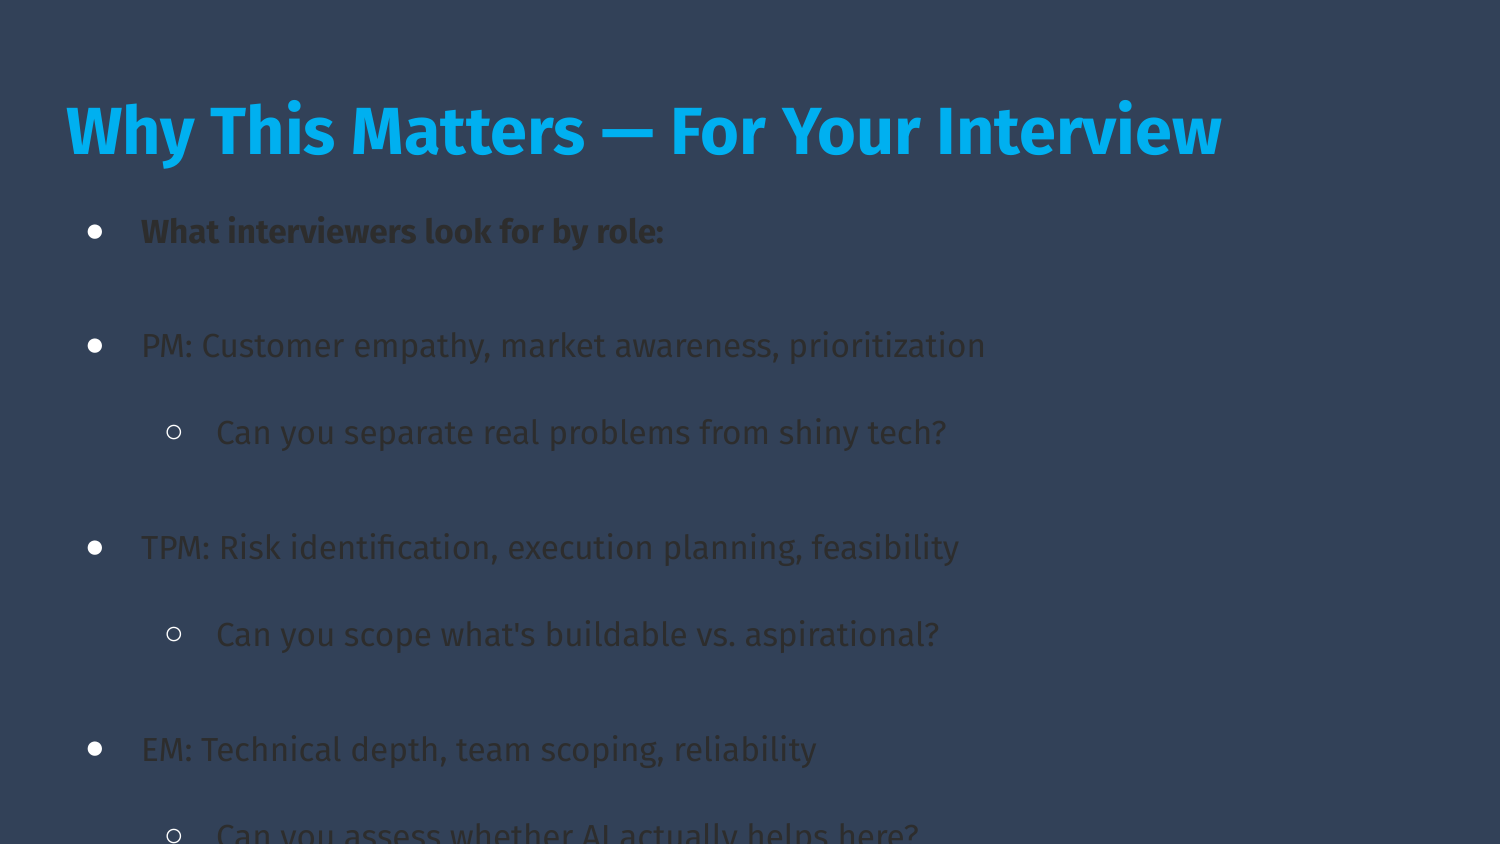

# Why This Matters — For Your Interview
What interviewers look for by role:

PM: Customer empathy, market awareness, prioritization
Can you separate real problems from shiny tech?

TPM: Risk identification, execution planning, feasibility
Can you scope what's buildable vs. aspirational?

EM: Technical depth, team scoping, reliability
Can you assess whether AI actually helps here?

The pattern-based approach (from IK):
Learn frameworks, not memorize answers
Prepare for unseen problems with transferable thinking